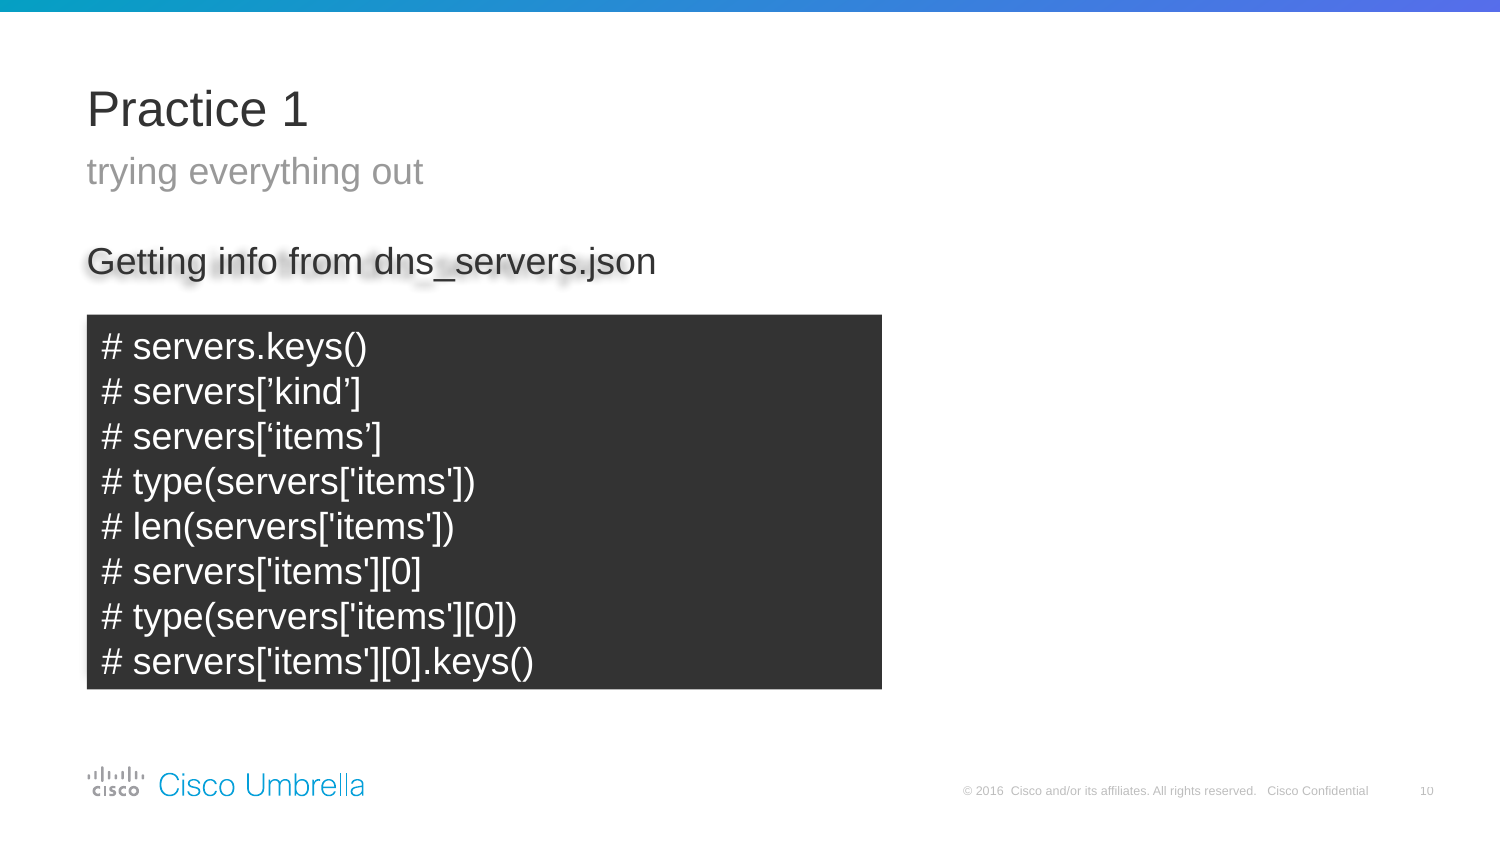

# Practice 1
trying everything out
Getting info from dns_servers.json
# servers.keys()
# servers[’kind’]
# servers[‘items’]
# type(servers['items'])
# len(servers['items'])
# servers['items'][0]
# type(servers['items'][0])
# servers['items'][0].keys()